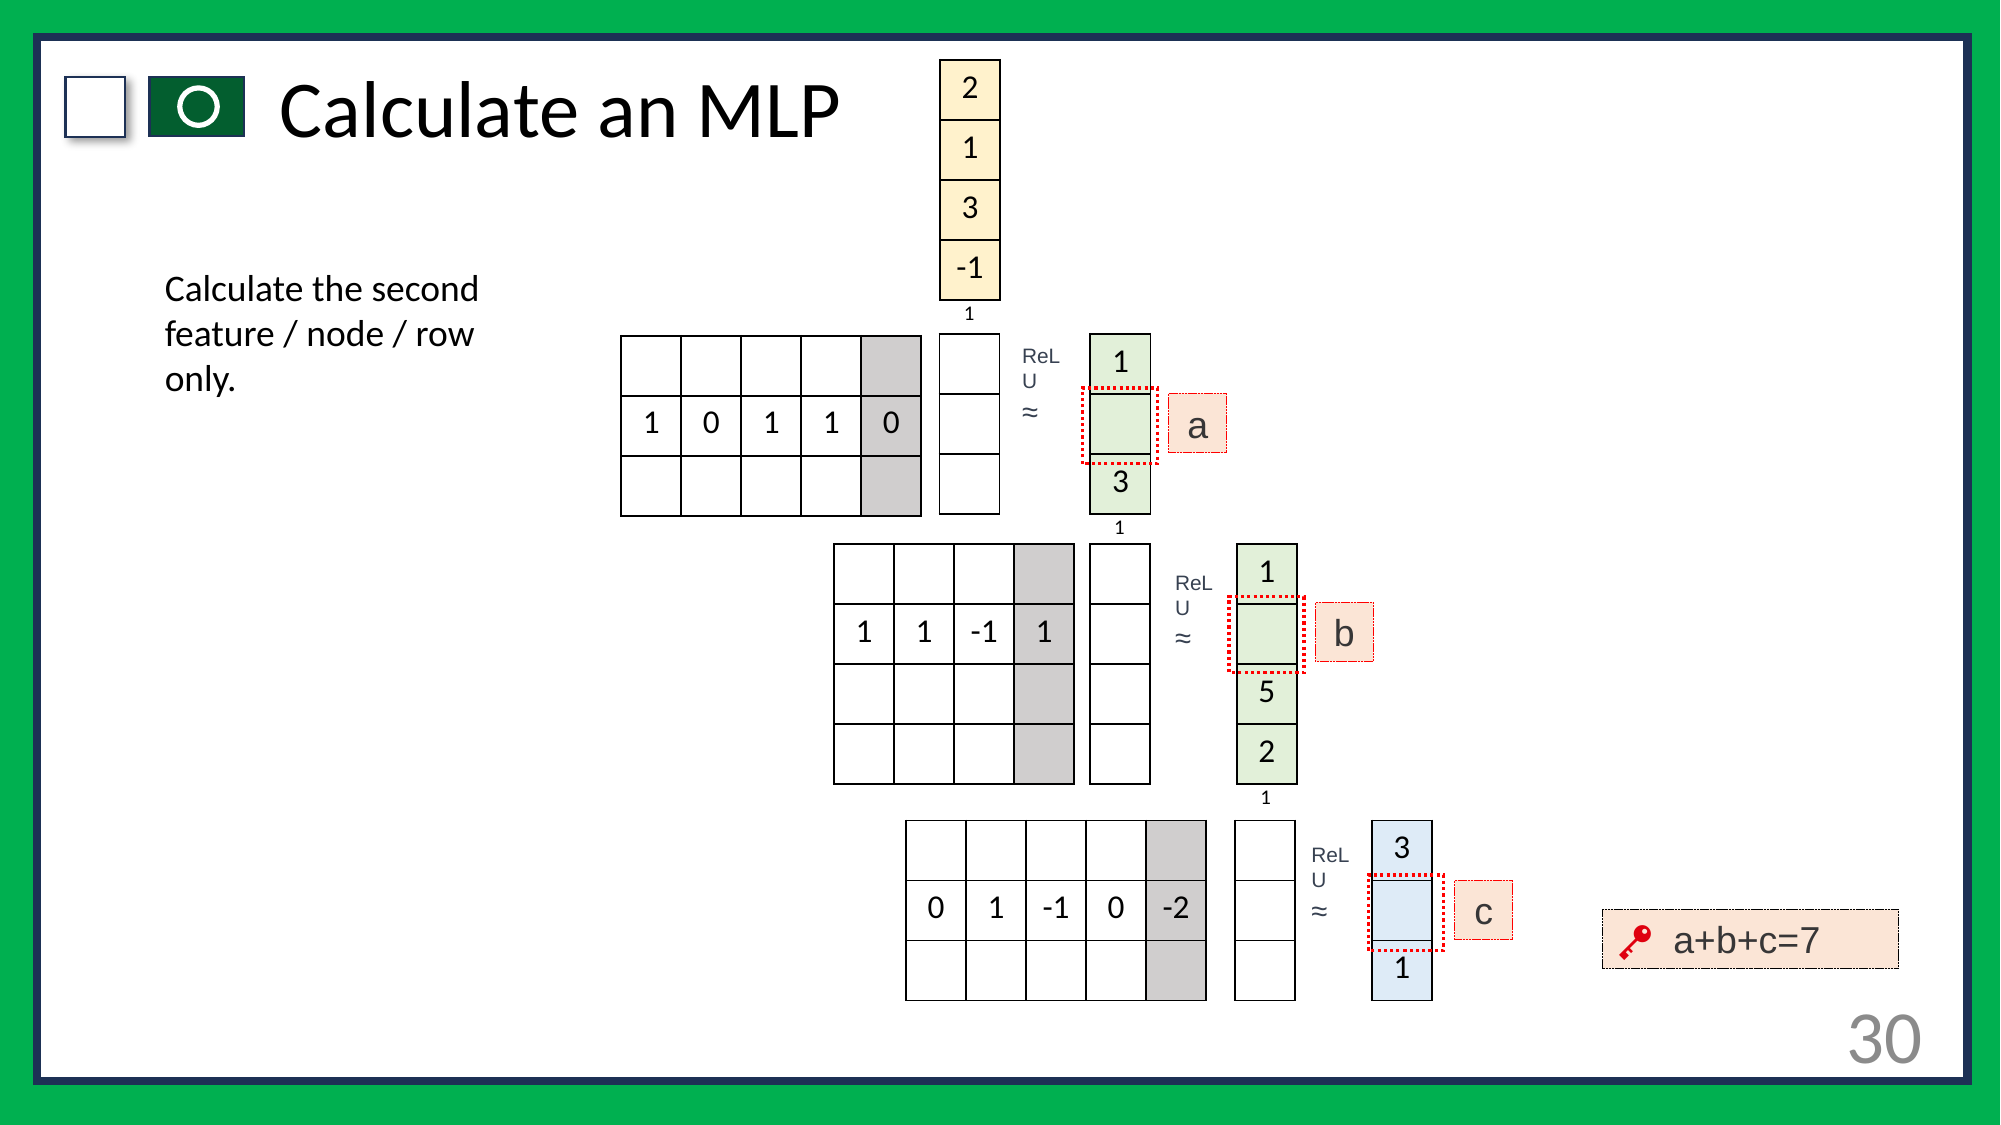

# Calculate an MLP
| 2 |
| --- |
| 1 |
| 3 |
| -1 |
Calculate the second feature / node / row only.
1
| 1 |
| --- |
|  |
| 3 |
|  |
| --- |
|  |
|  |
|  |  |  |  |  |
| --- | --- | --- | --- | --- |
| 1 | 0 | 1 | 1 | 0 |
|  |  |  |  |  |
ReLU
≈

a
1
|  |  |  |  |
| --- | --- | --- | --- |
| 1 | 1 | -1 | 1 |
|  |  |  |  |
|  |  |  |  |
|  |
| --- |
|  |
|  |
|  |
| 1 |
| --- |
|  |
| 5 |
| 2 |
ReLU
≈

b
1
|  |  |  |  |  |
| --- | --- | --- | --- | --- |
| 0 | 1 | -1 | 0 | -2 |
|  |  |  |  |  |
|  |
| --- |
|  |
|  |
| 3 |
| --- |
|  |
| 1 |
ReLU
≈

c
🔑  a+b+c=7
30